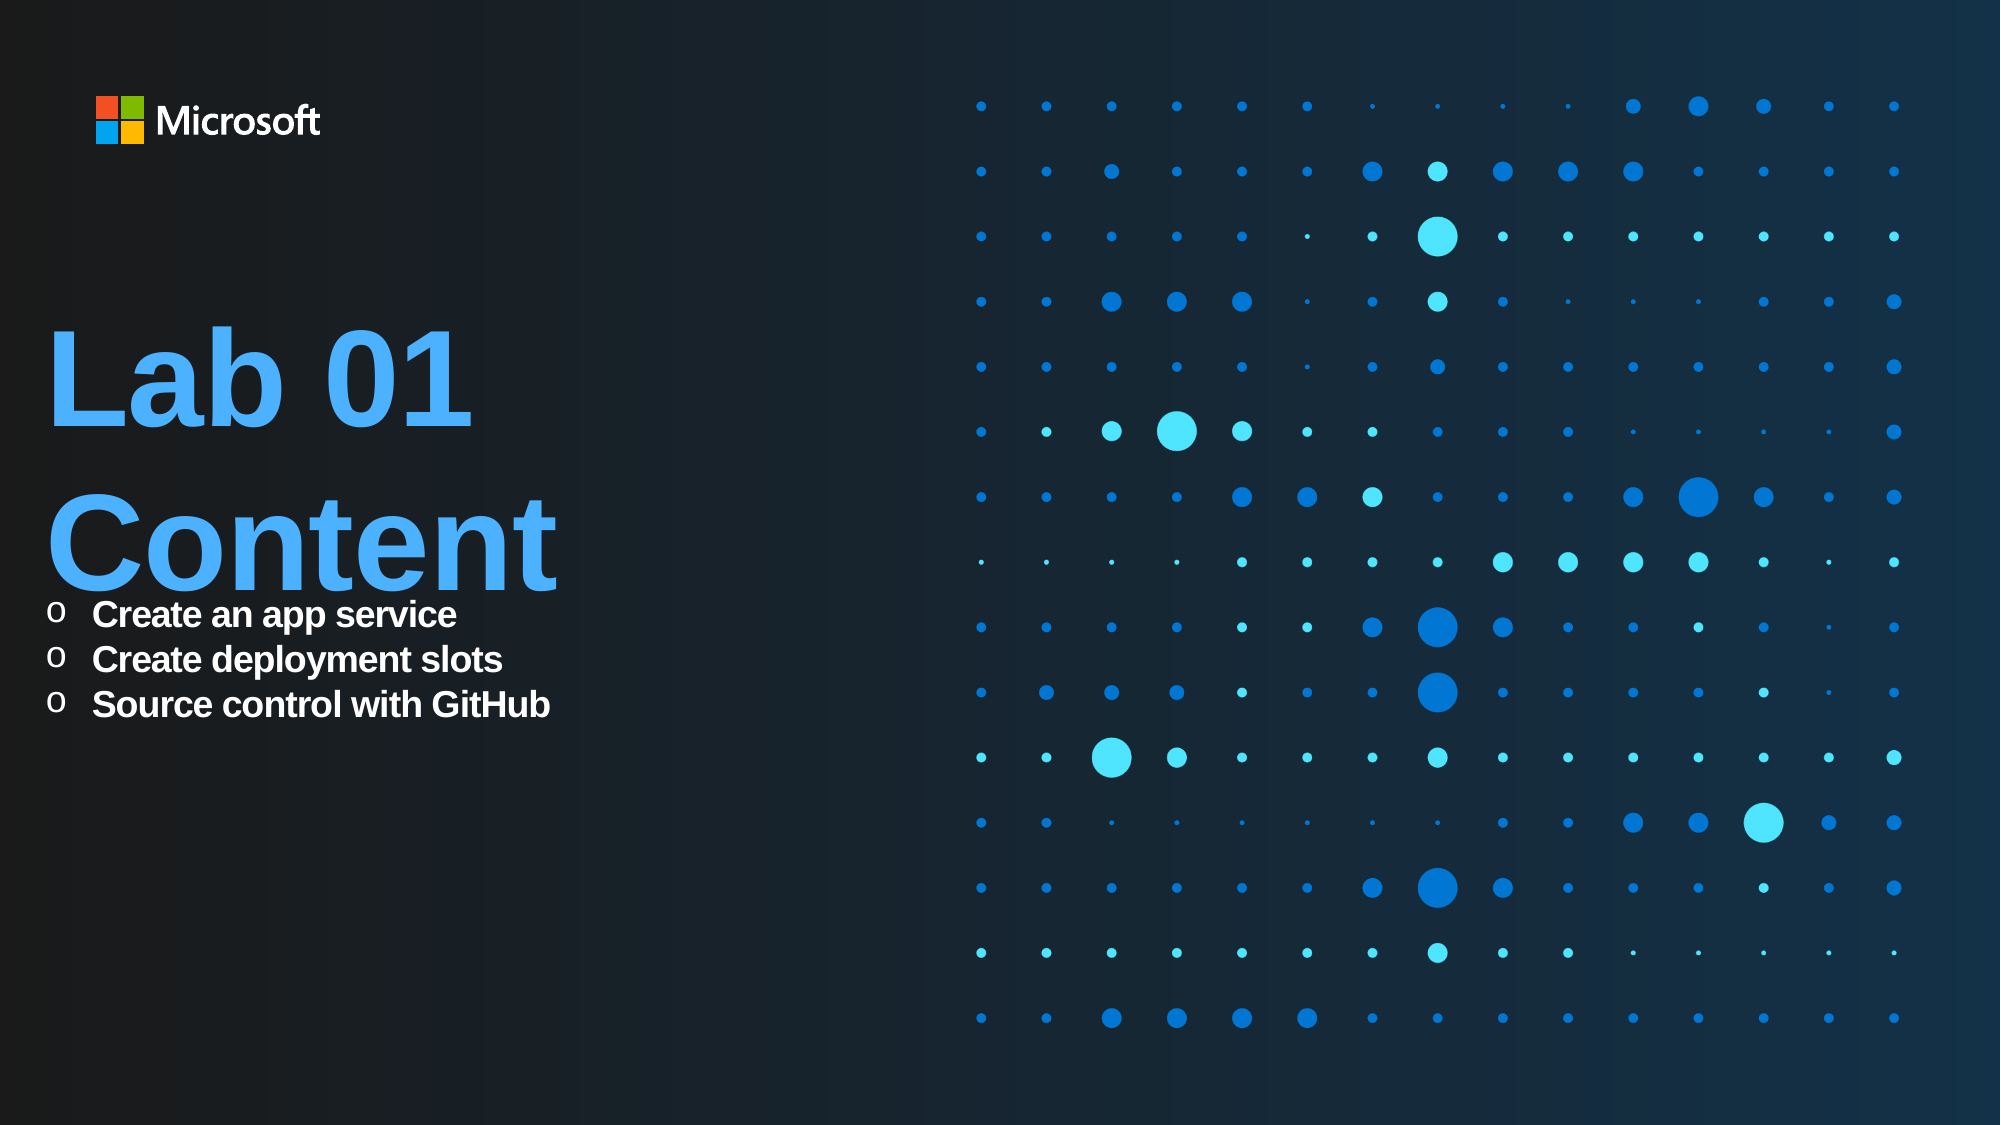

# Lab 01 Content
Create an app service
Create deployment slots
Source control with GitHub